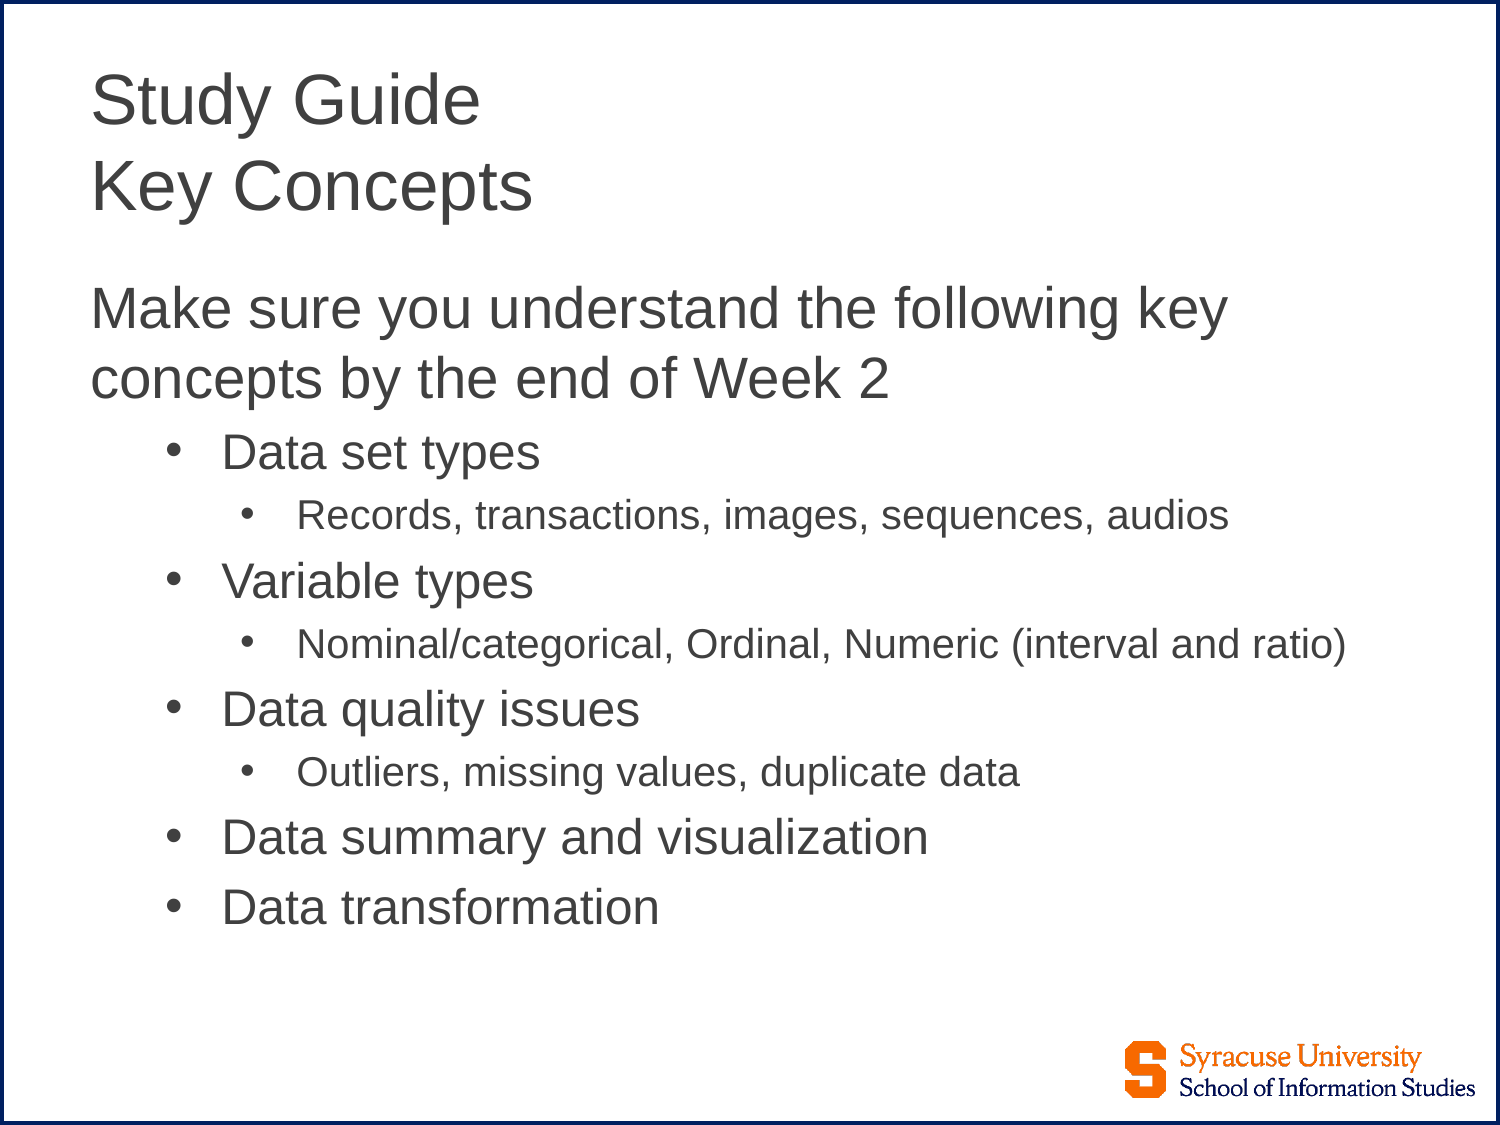

# Study Guide Key Concepts
Make sure you understand the following key concepts by the end of Week 2
Data set types
Records, transactions, images, sequences, audios
Variable types
Nominal/categorical, Ordinal, Numeric (interval and ratio)
Data quality issues
Outliers, missing values, duplicate data
Data summary and visualization
Data transformation